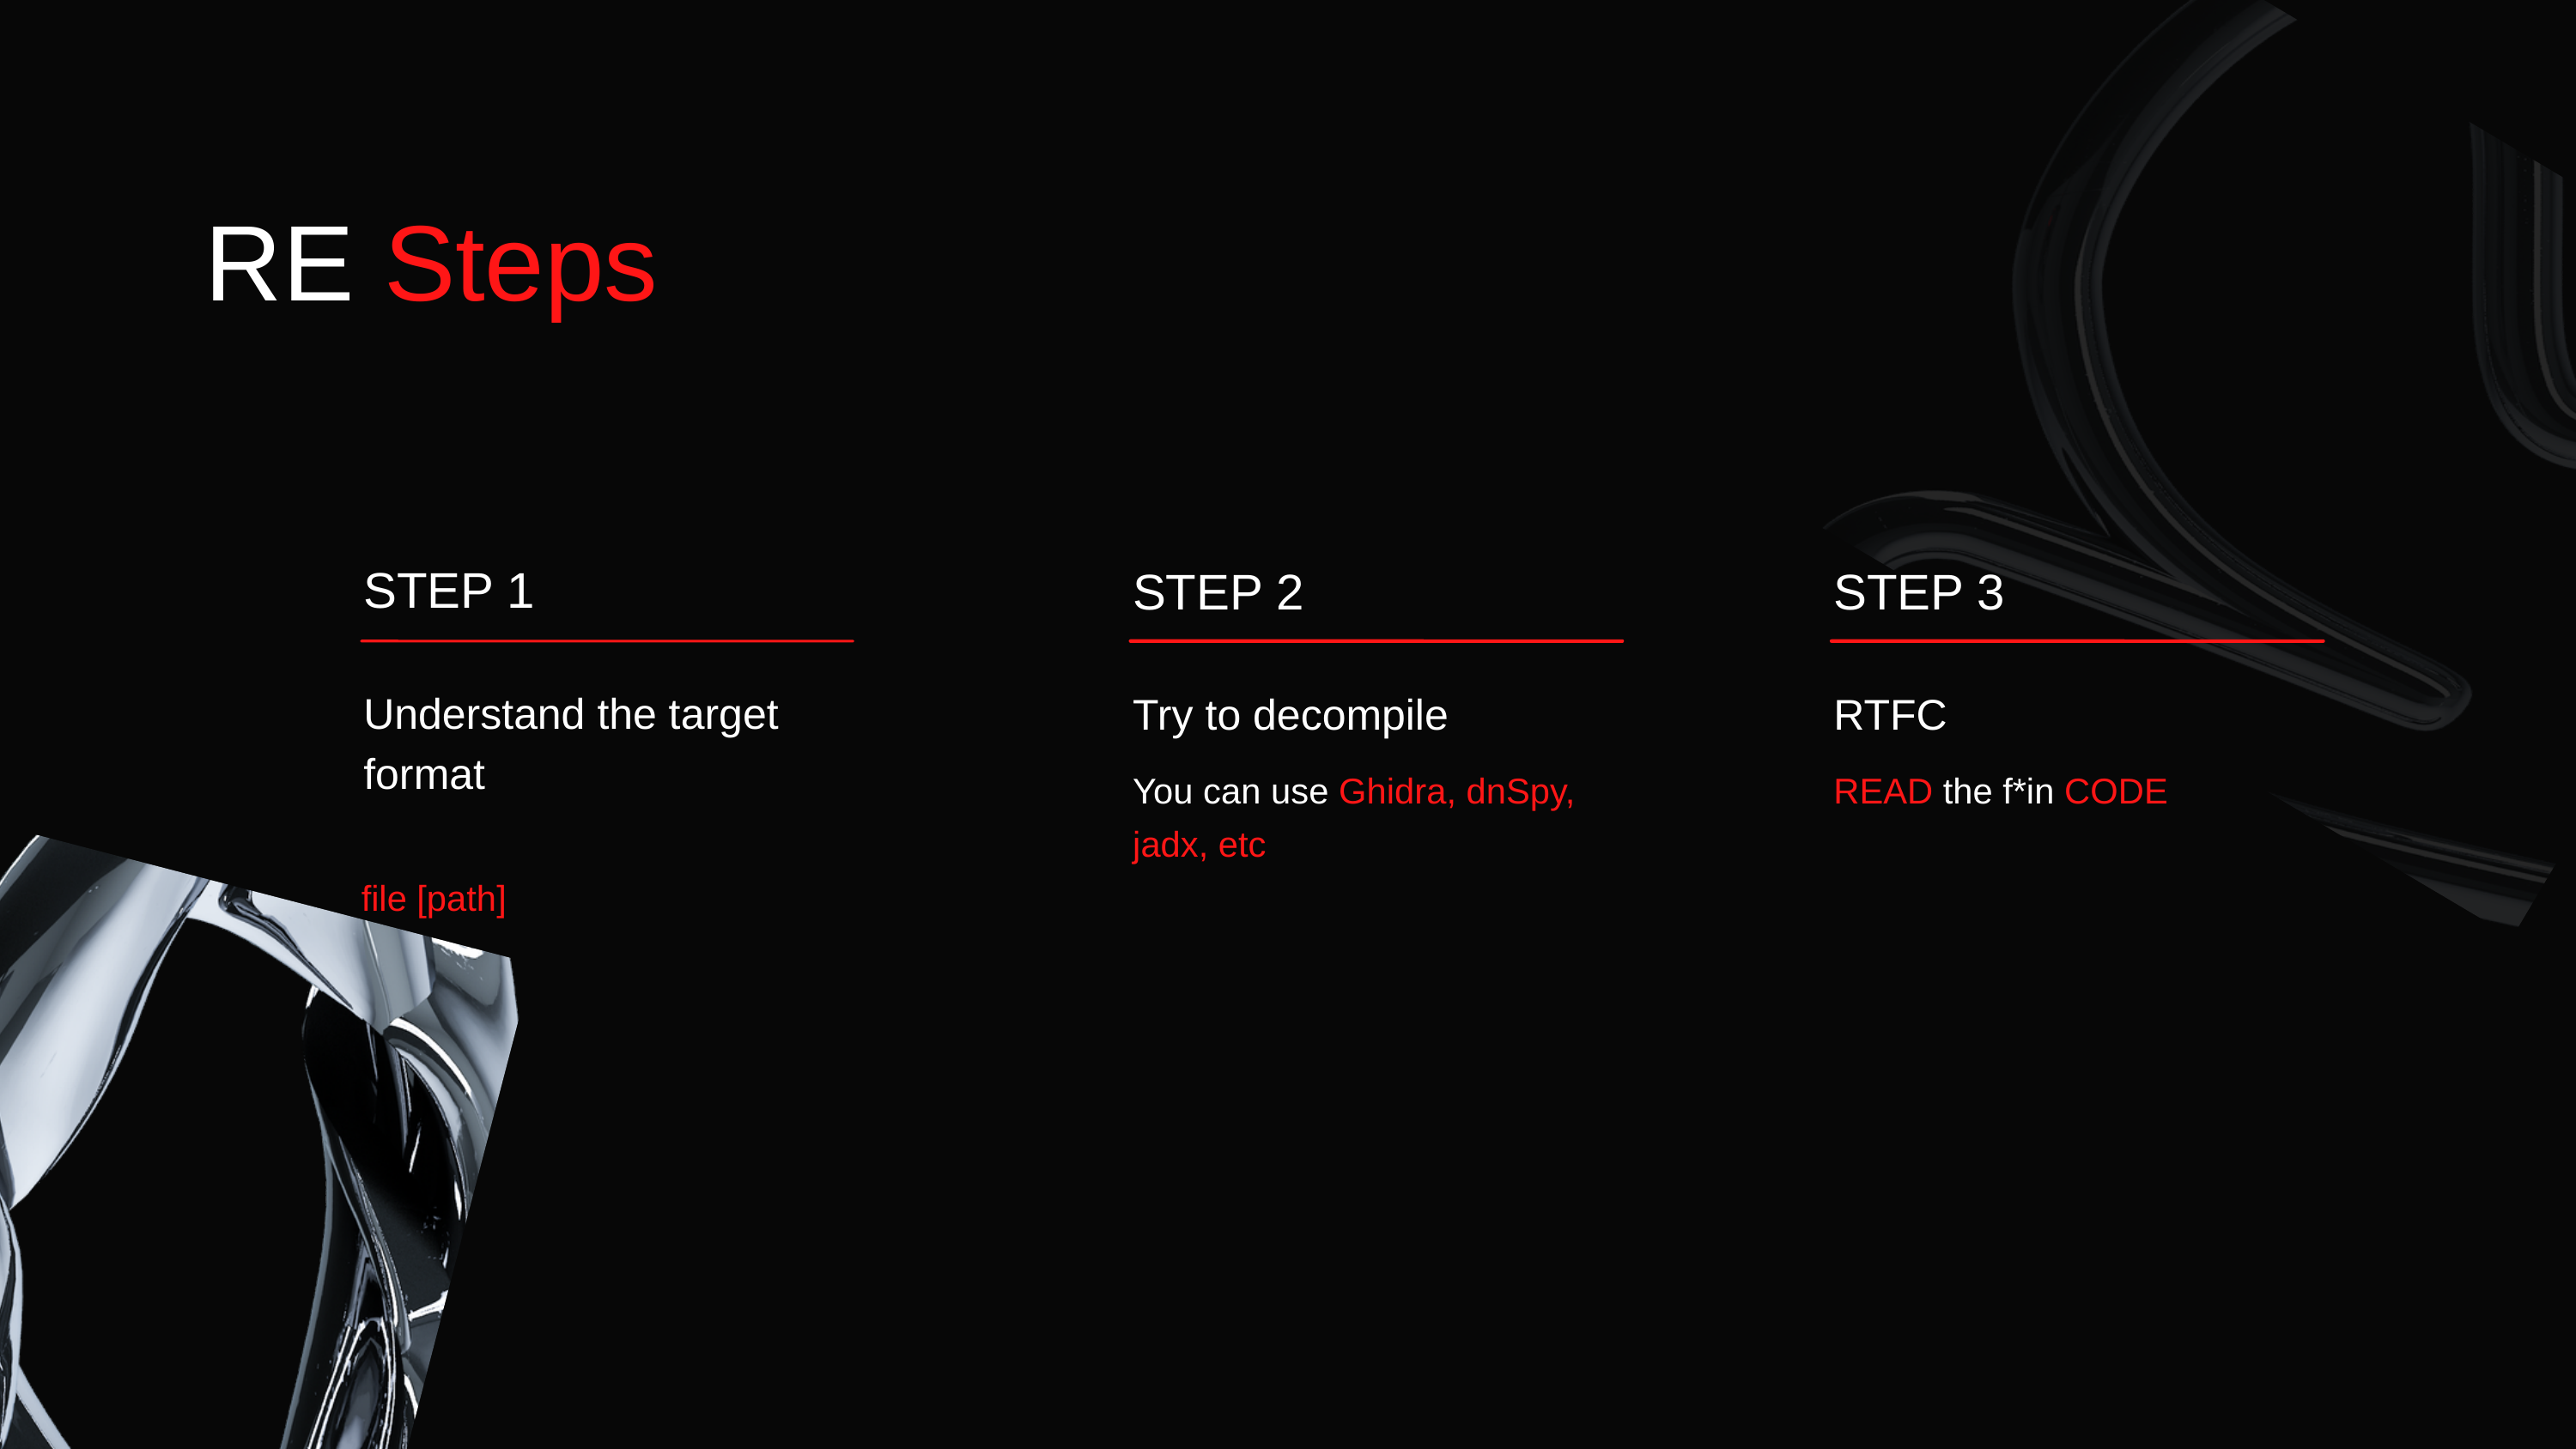

RE Steps
STEP 1
STEP 2

Try to decompile
You can use Ghidra, dnSpy, jadx, etc
STEP 3

RTFC
READ the f*in CODE

Understand the target format

file [path]